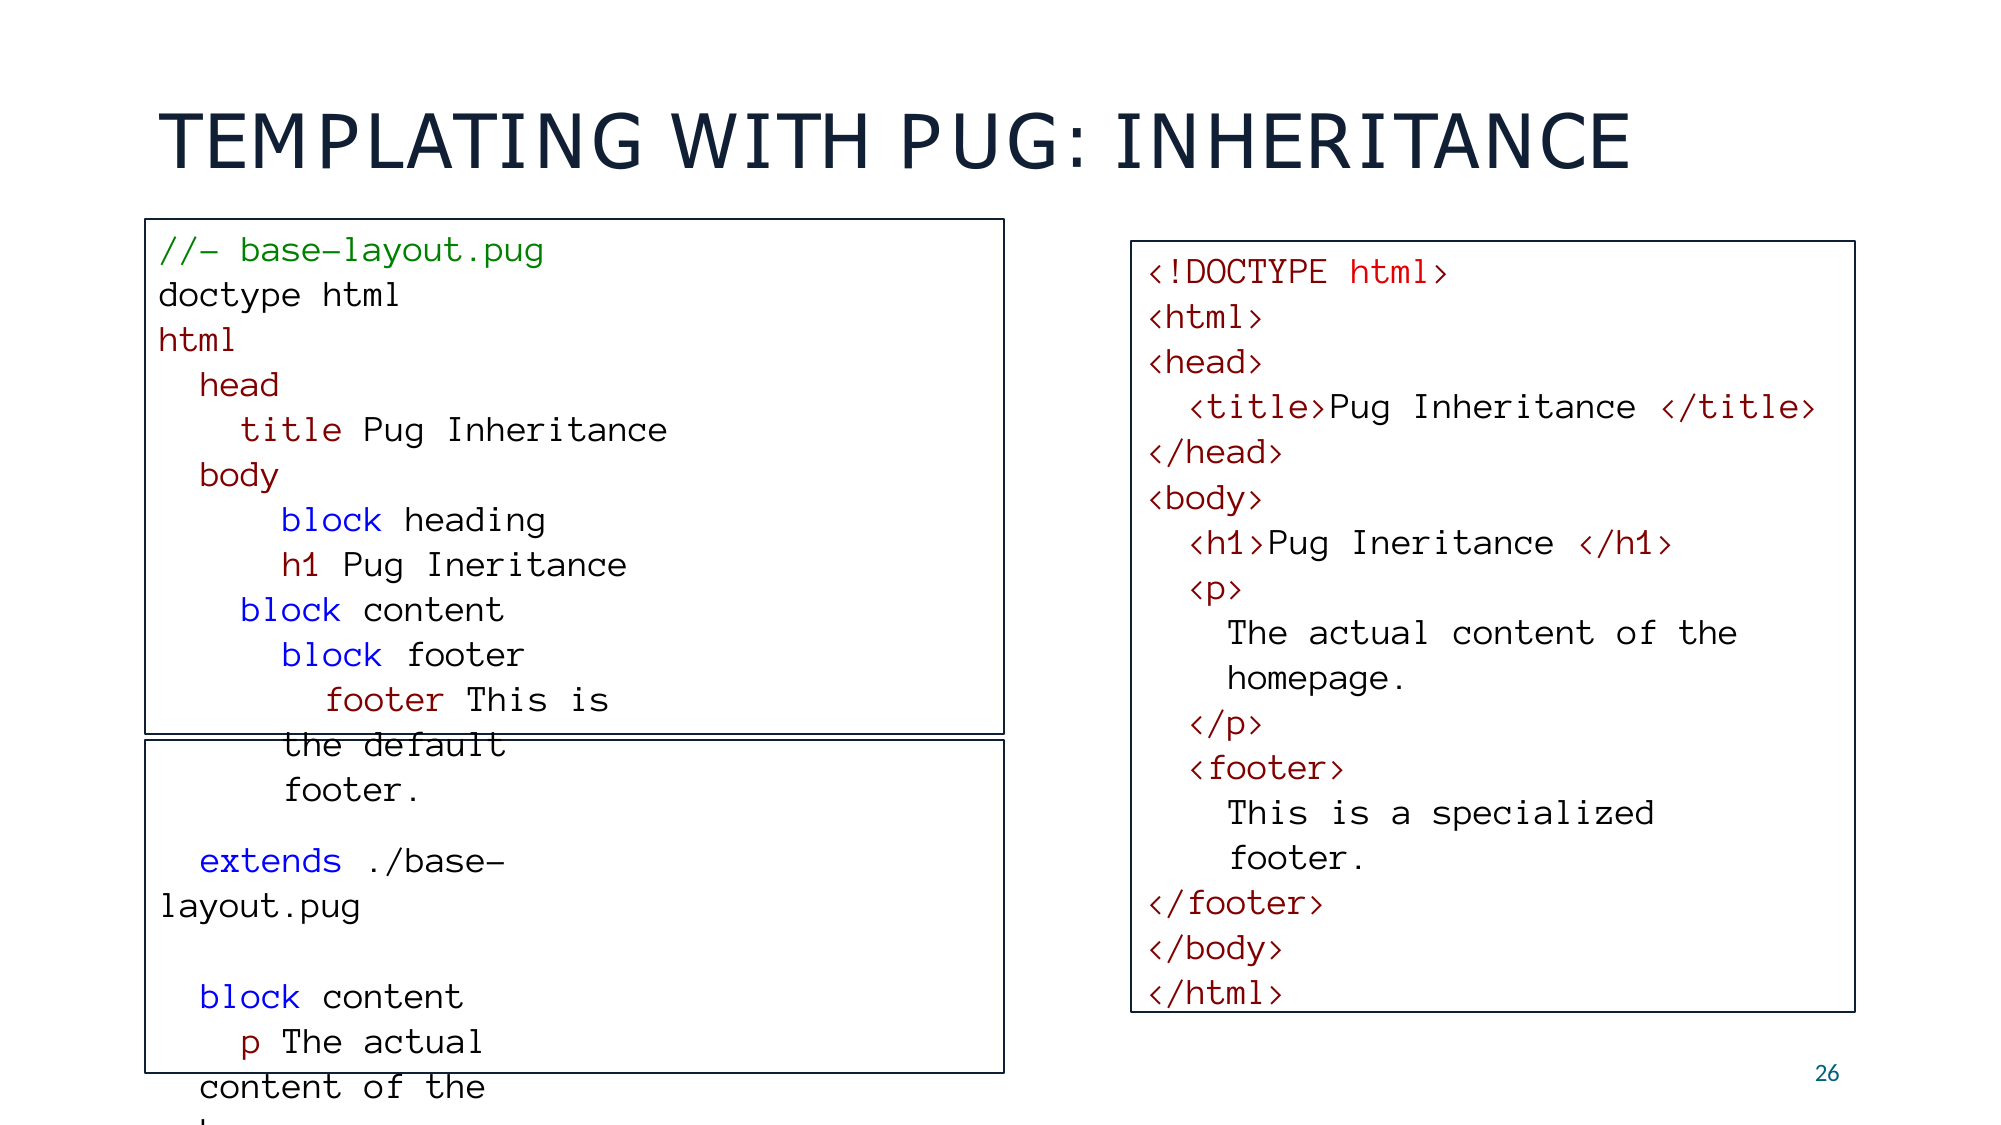

# TEMPLATING WITH PUG: INHERITANCE

//- base-layout.pug
doctype html
html
head
title Pug Inheritance body
block heading
h1 Pug Ineritance block content
block footer
footer This is the default footer.
extends ./base-layout.pug

block content
p The actual content of the homepage.

block footer
footer This is a specialized footer.
<!DOCTYPE html>
<html>
<head>
<title>Pug Inheritance </title>
</head>
<body>
<h1>Pug Ineritance </h1>
<p>
The actual content of the
homepage.
</p>
<footer>
This is a specialized
footer.
</footer>
</body>
</html>
26